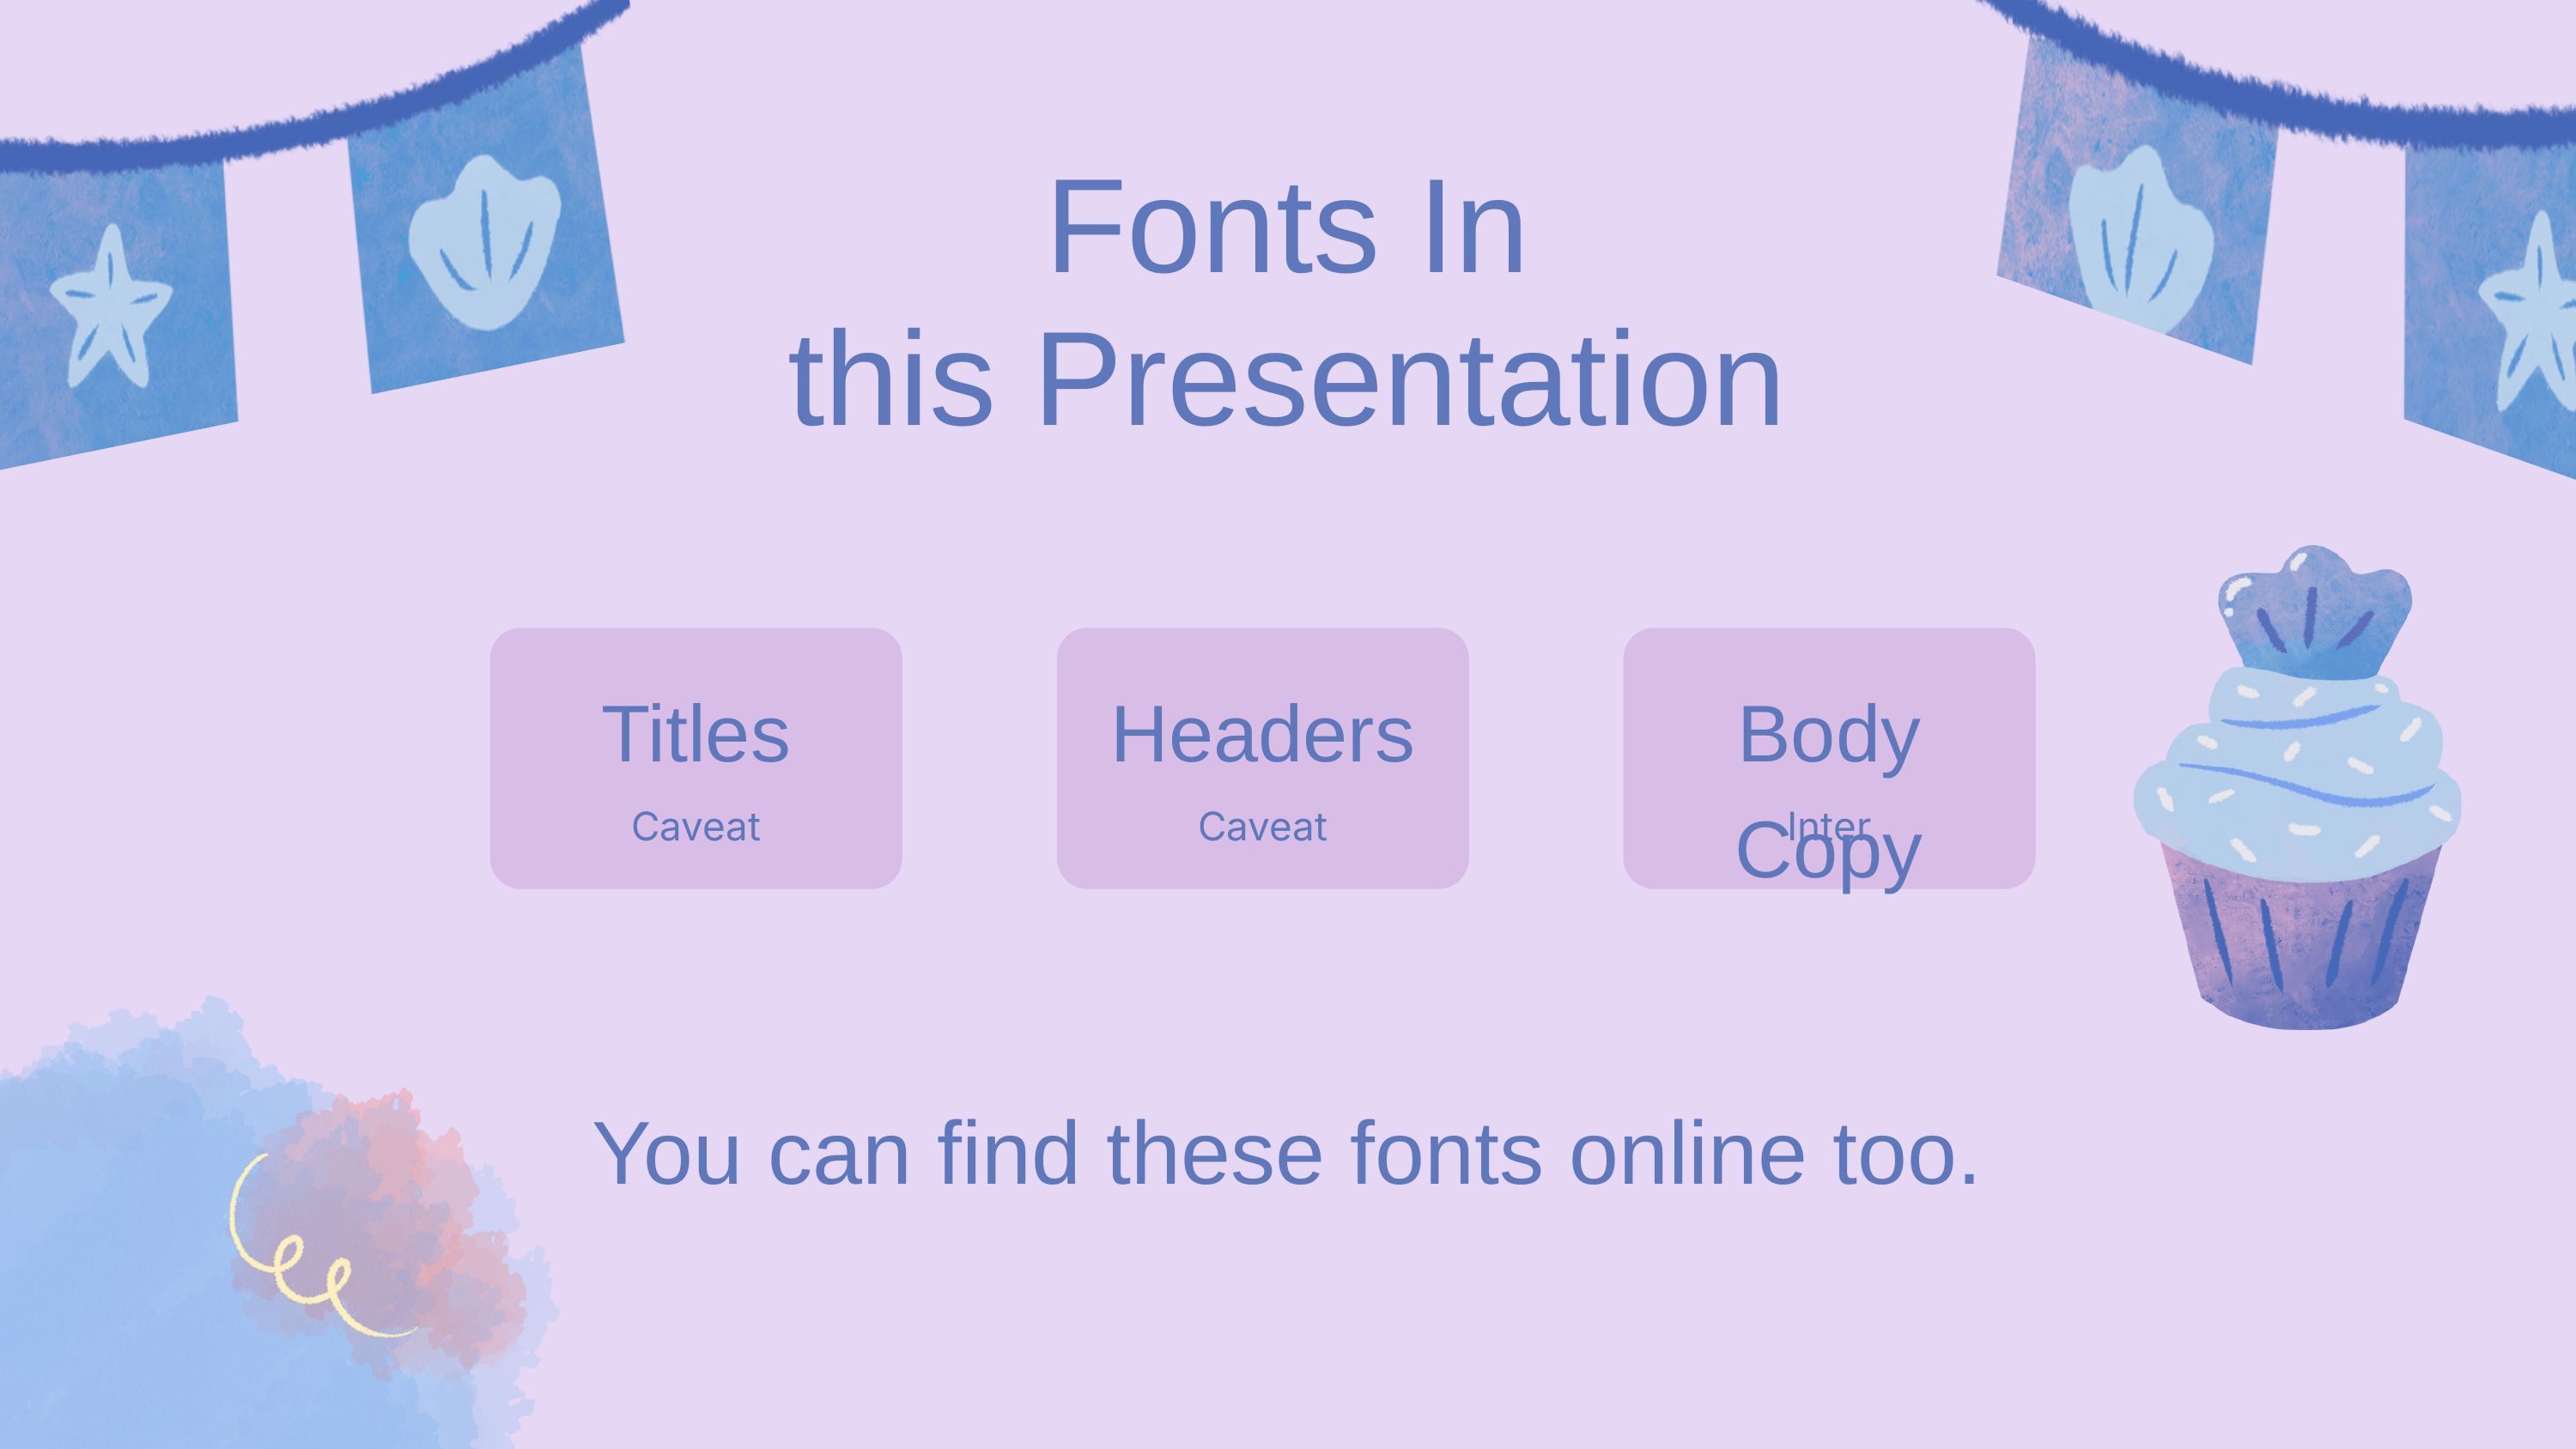

Fonts In
this Presentation

Titles
Headers
Body Copy
Caveat
Caveat
Inter

You can find these fonts online too.